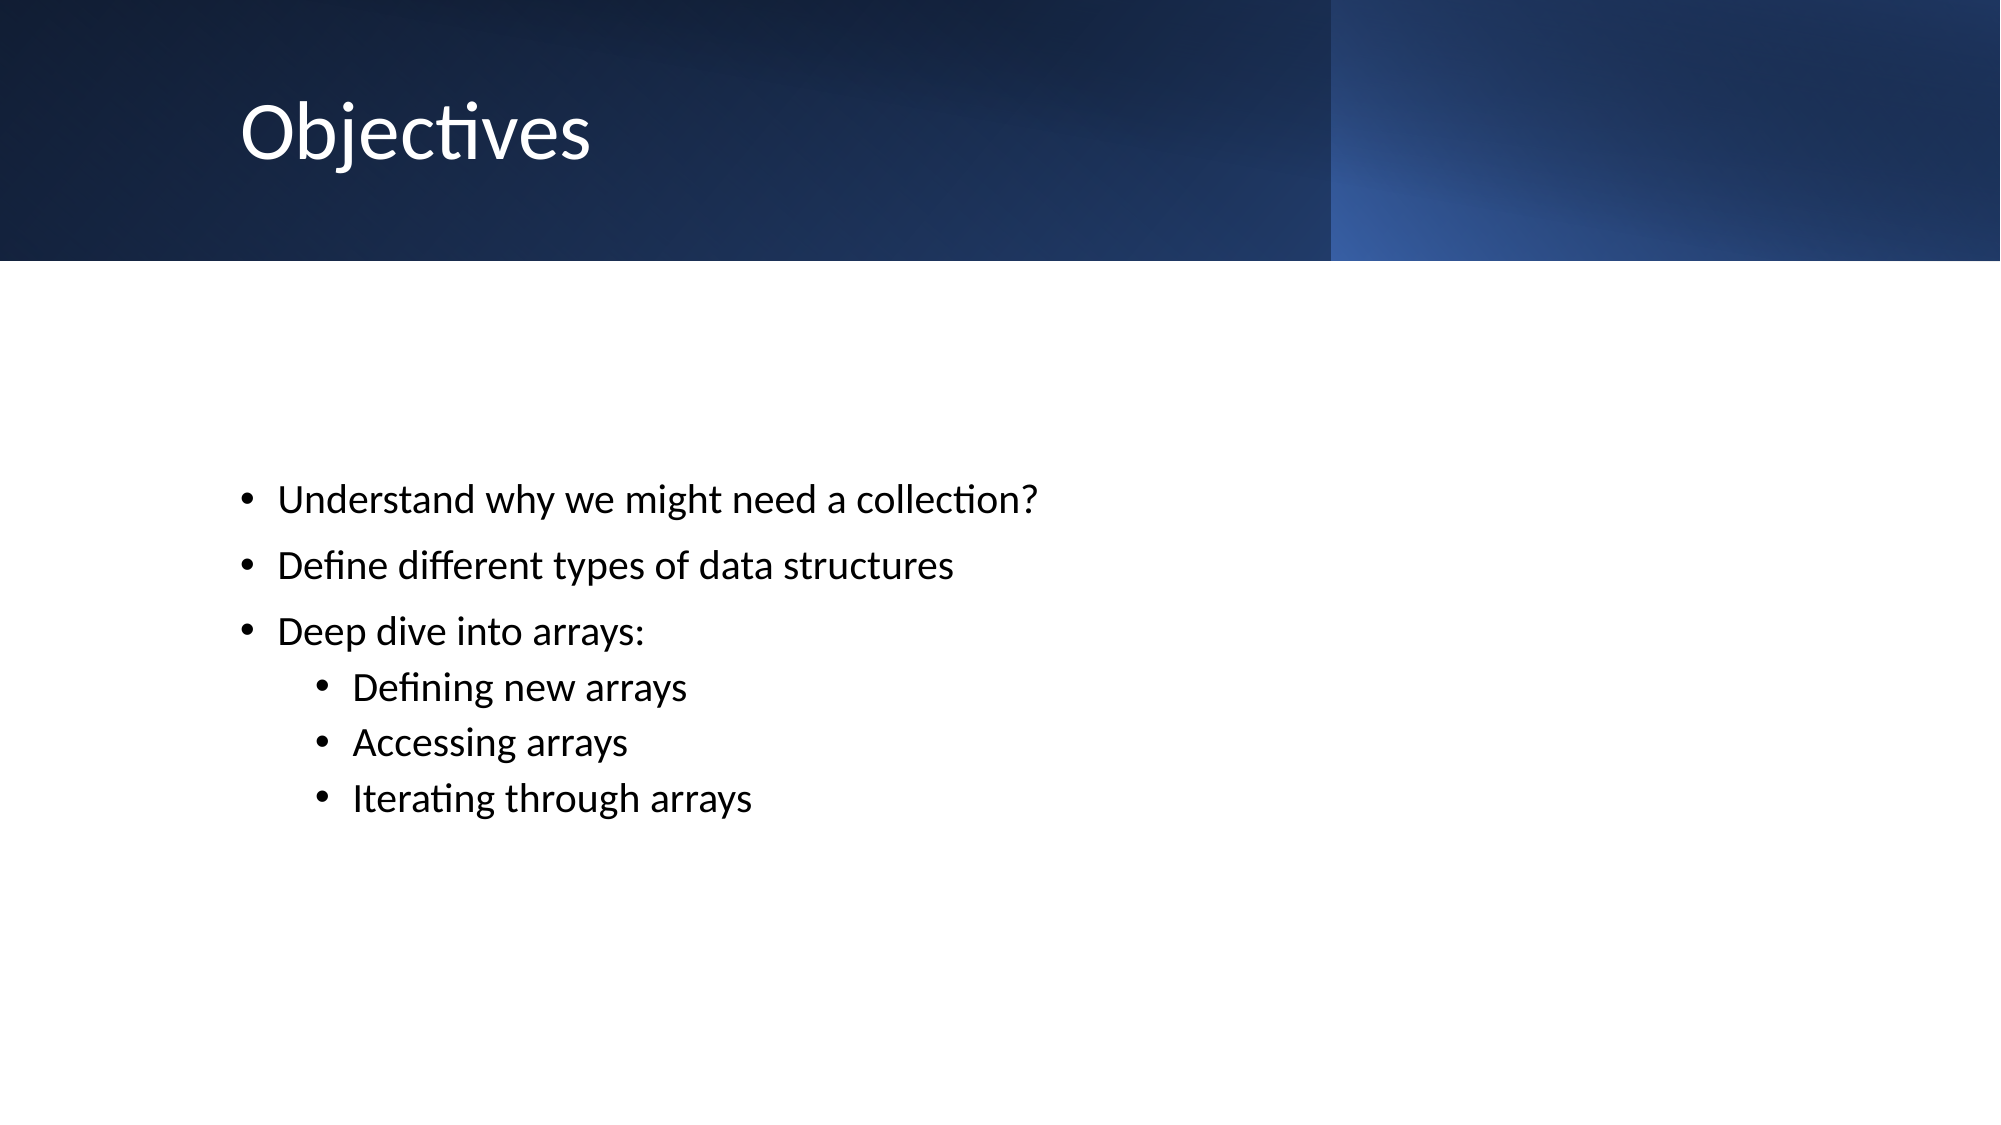

# Objectives
Understand why we might need a collection?
Define different types of data structures
Deep dive into arrays:
Defining new arrays
Accessing arrays
Iterating through arrays